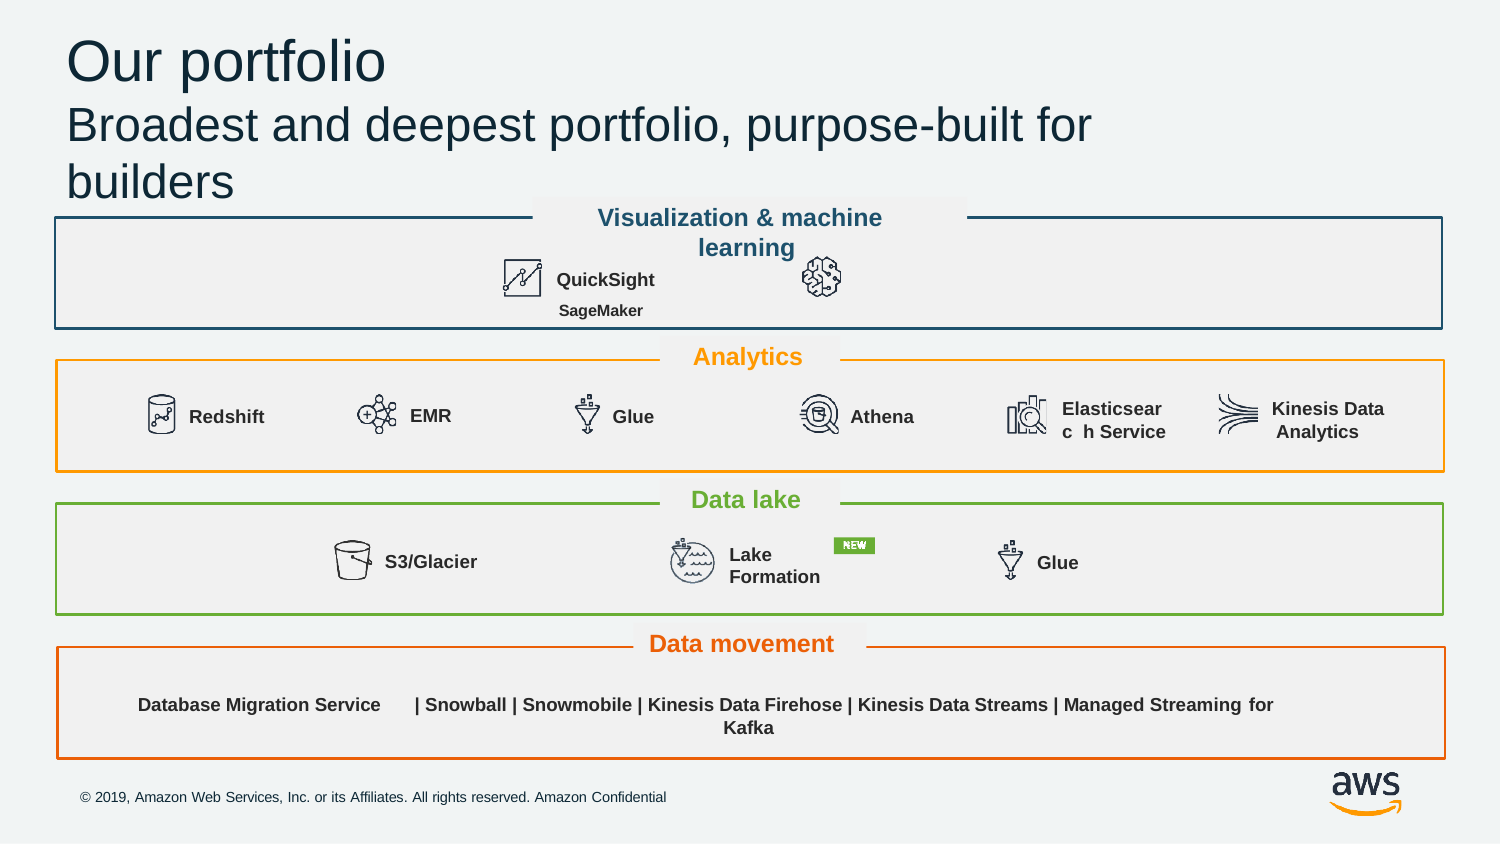

# Our portfolio
Broadest and deepest portfolio, purpose-built for builders

Visualization & machine  learning
QuickSight	SageMaker

Analytics

Elasticsearc  h Service
Kinesis Data  Analytics

EMR
Glue
Redshift
Athena
Data lake

Lake  Formation

S3/Glacier
Glue
Data movement

Database Migration Service
| Snowball | Snowmobile | Kinesis Data Firehose | Kinesis Data Streams | Managed Streaming for
Kafka

© 2019, Amazon Web Services, Inc. or its Affiliates. All rights reserved. Amazon Confidential